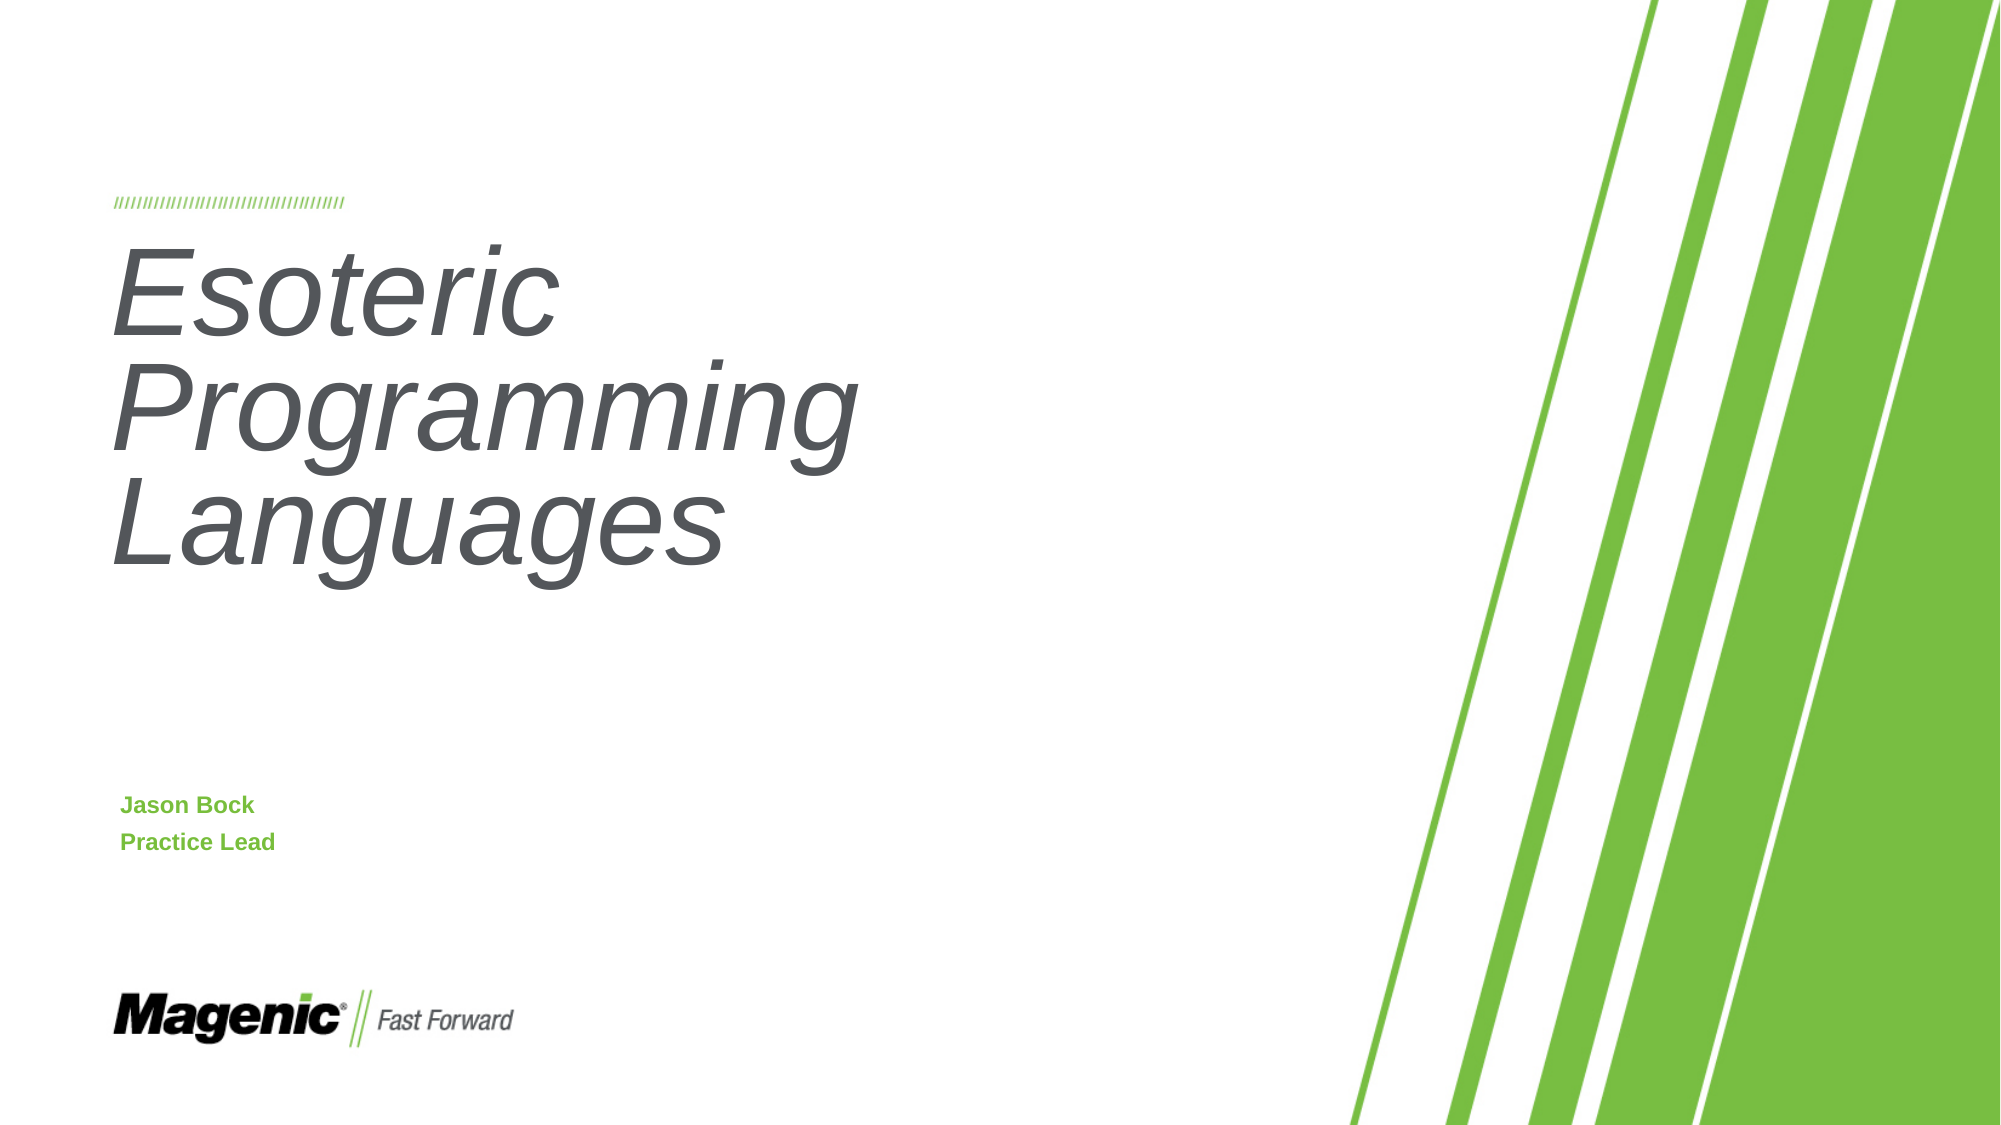

# Esoteric Programming Languages

Jason Bock
Practice Lead